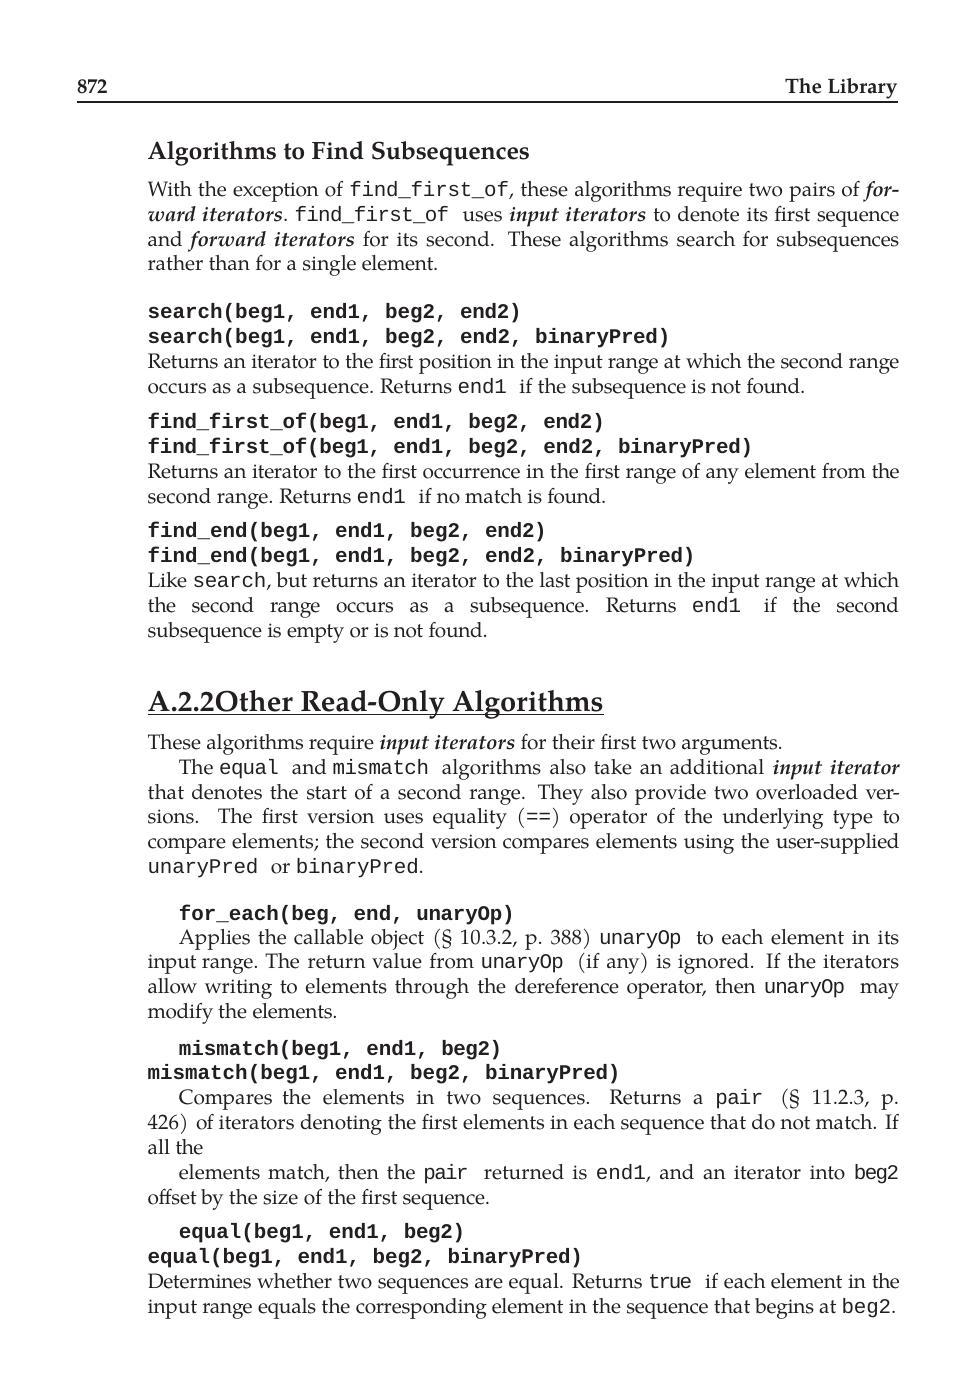

872
The Library

Algorithms to Find Subsequences
With the exception of find_first_of, these algorithms require two pairs of for- ward iterators. find_first_of uses input iterators to denote its first sequence and forward iterators for its second. These algorithms search for subsequences rather than for a single element.

search(beg1, end1, beg2, end2) search(beg1, end1, beg2, end2, binaryPred)
Returns an iterator to the first position in the input range at which the second range occurs as a subsequence. Returns end1 if the subsequence is not found.
find_first_of(beg1, end1, beg2, end2) find_first_of(beg1, end1, beg2, end2, binaryPred)
Returns an iterator to the first occurrence in the first range of any element from the second range. Returns end1 if no match is found.
find_end(beg1, end1, beg2, end2) find_end(beg1, end1, beg2, end2, binaryPred)
Like search, but returns an iterator to the last position in the input range at which the second range occurs as a subsequence. Returns end1 if the second subsequence is empty or is not found.

A.2.2	Other Read-Only Algorithms
These algorithms require input iterators for their first two arguments.
The equal and mismatch algorithms also take an additional input iterator that denotes the start of a second range. They also provide two overloaded ver- sions.  The first version uses equality (==) operator of the underlying type to compare elements; the second version compares elements using the user-supplied unaryPred or binaryPred.

for_each(beg, end, unaryOp)
Applies the callable object (§ 10.3.2, p. 388) unaryOp to each element in its input range. The return value from unaryOp (if any) is ignored. If the iterators allow writing to elements through the dereference operator, then unaryOp may modify the elements.
mismatch(beg1, end1, beg2) mismatch(beg1, end1, beg2, binaryPred)
Compares the elements in two sequences. Returns a pair (§ 11.2.3, p. 426) of iterators denoting the first elements in each sequence that do not match. If all the
elements match, then the pair returned is end1, and an iterator into beg2 offset by the size of the first sequence.
equal(beg1, end1, beg2) equal(beg1, end1, beg2, binaryPred)
Determines whether two sequences are equal. Returns true if each element in the input range equals the corresponding element in the sequence that begins at beg2.